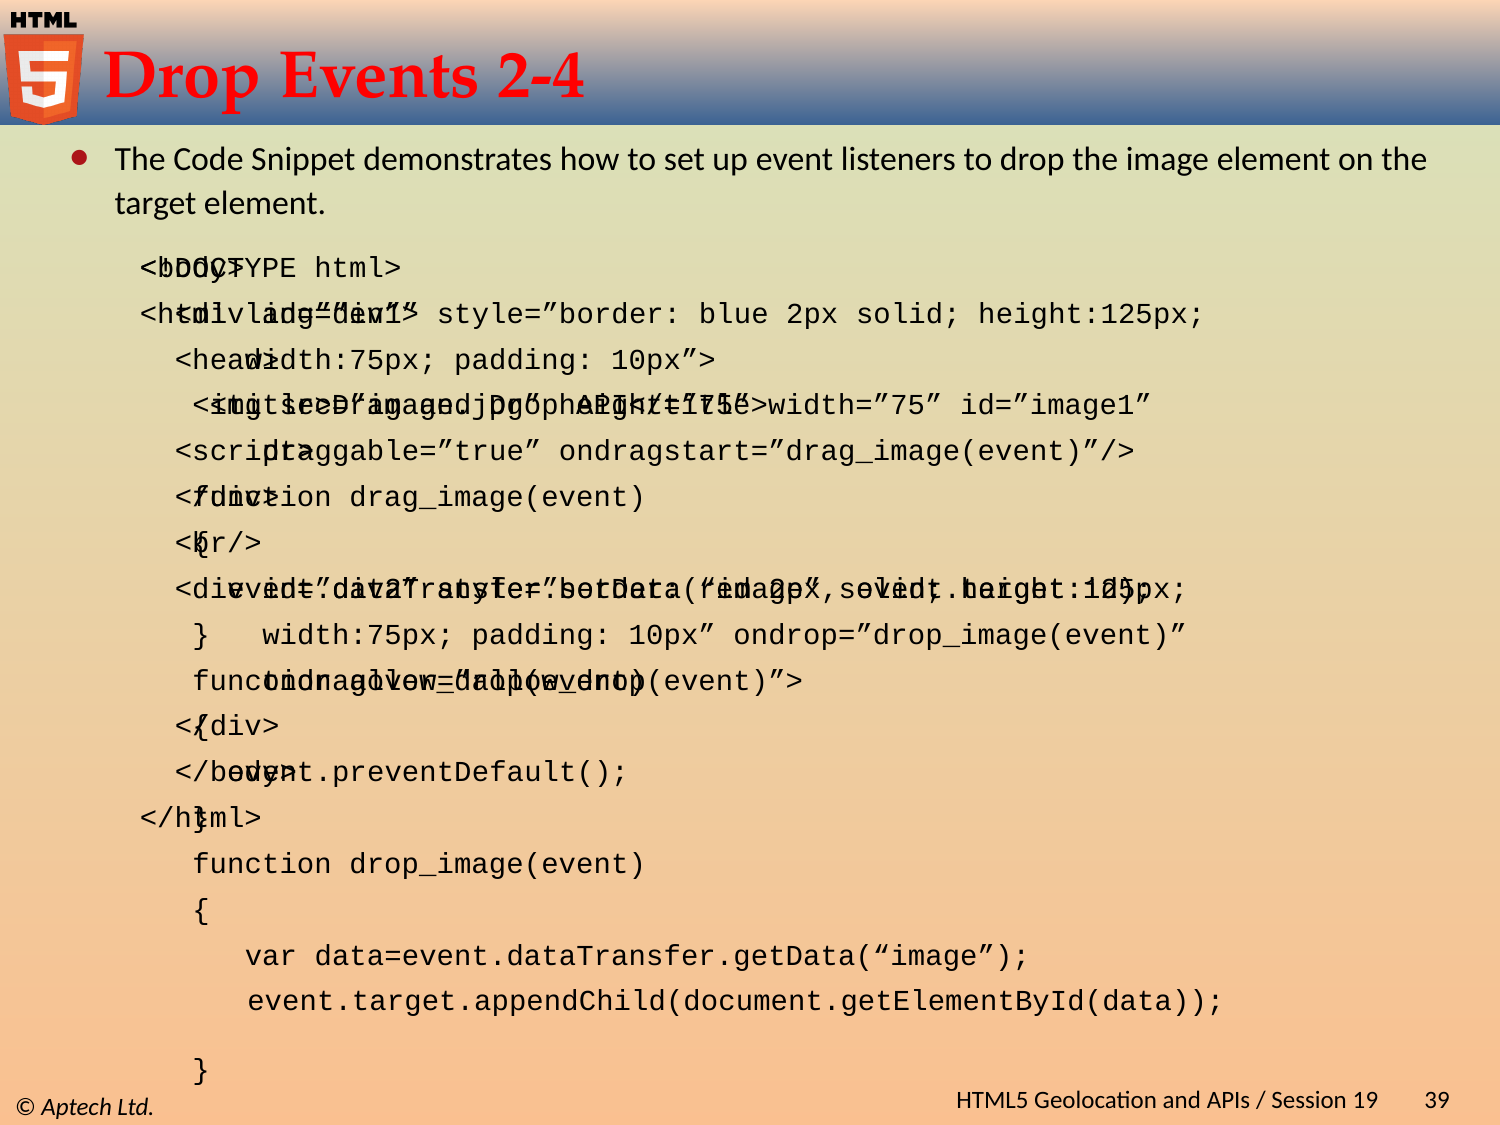

# Drop Events 2-4
The Code Snippet demonstrates how to set up event listeners to drop the image element on the target element.
<!DOCTYPE html>
<html lang=”en”>
  <head>
    <title>Drag and Drop API</title>
  <script>
   function drag_image(event)
   {
     event.dataTransfer.setData(“image”, event.target.id);
   }
   function allow_drop(event)
   {
     event.preventDefault();
   }
   function drop_image(event)
   {
      var data=event.dataTransfer.getData(“image”);
    event.target.appendChild(document.getElementById(data));
   }
   </script> </head>
<body>
  <div id=”div1” style=”border: blue 2px solid; height:125px;
      width:75px; padding: 10px”>
   <img src=”image.jpg” height=”75” width=”75” id=”image1”
       draggable=”true” ondragstart=”drag_image(event)”/>
  </div>
  <br/>
  <div id=”div2” style=”border: red 2px solid; height:125px;
       width:75px; padding: 10px” ondrop=”drop_image(event)”
       ondragover=”allow_drop(event)”>
  </div>
  </body>
</html>
HTML5 Geolocation and APIs / Session 19
39